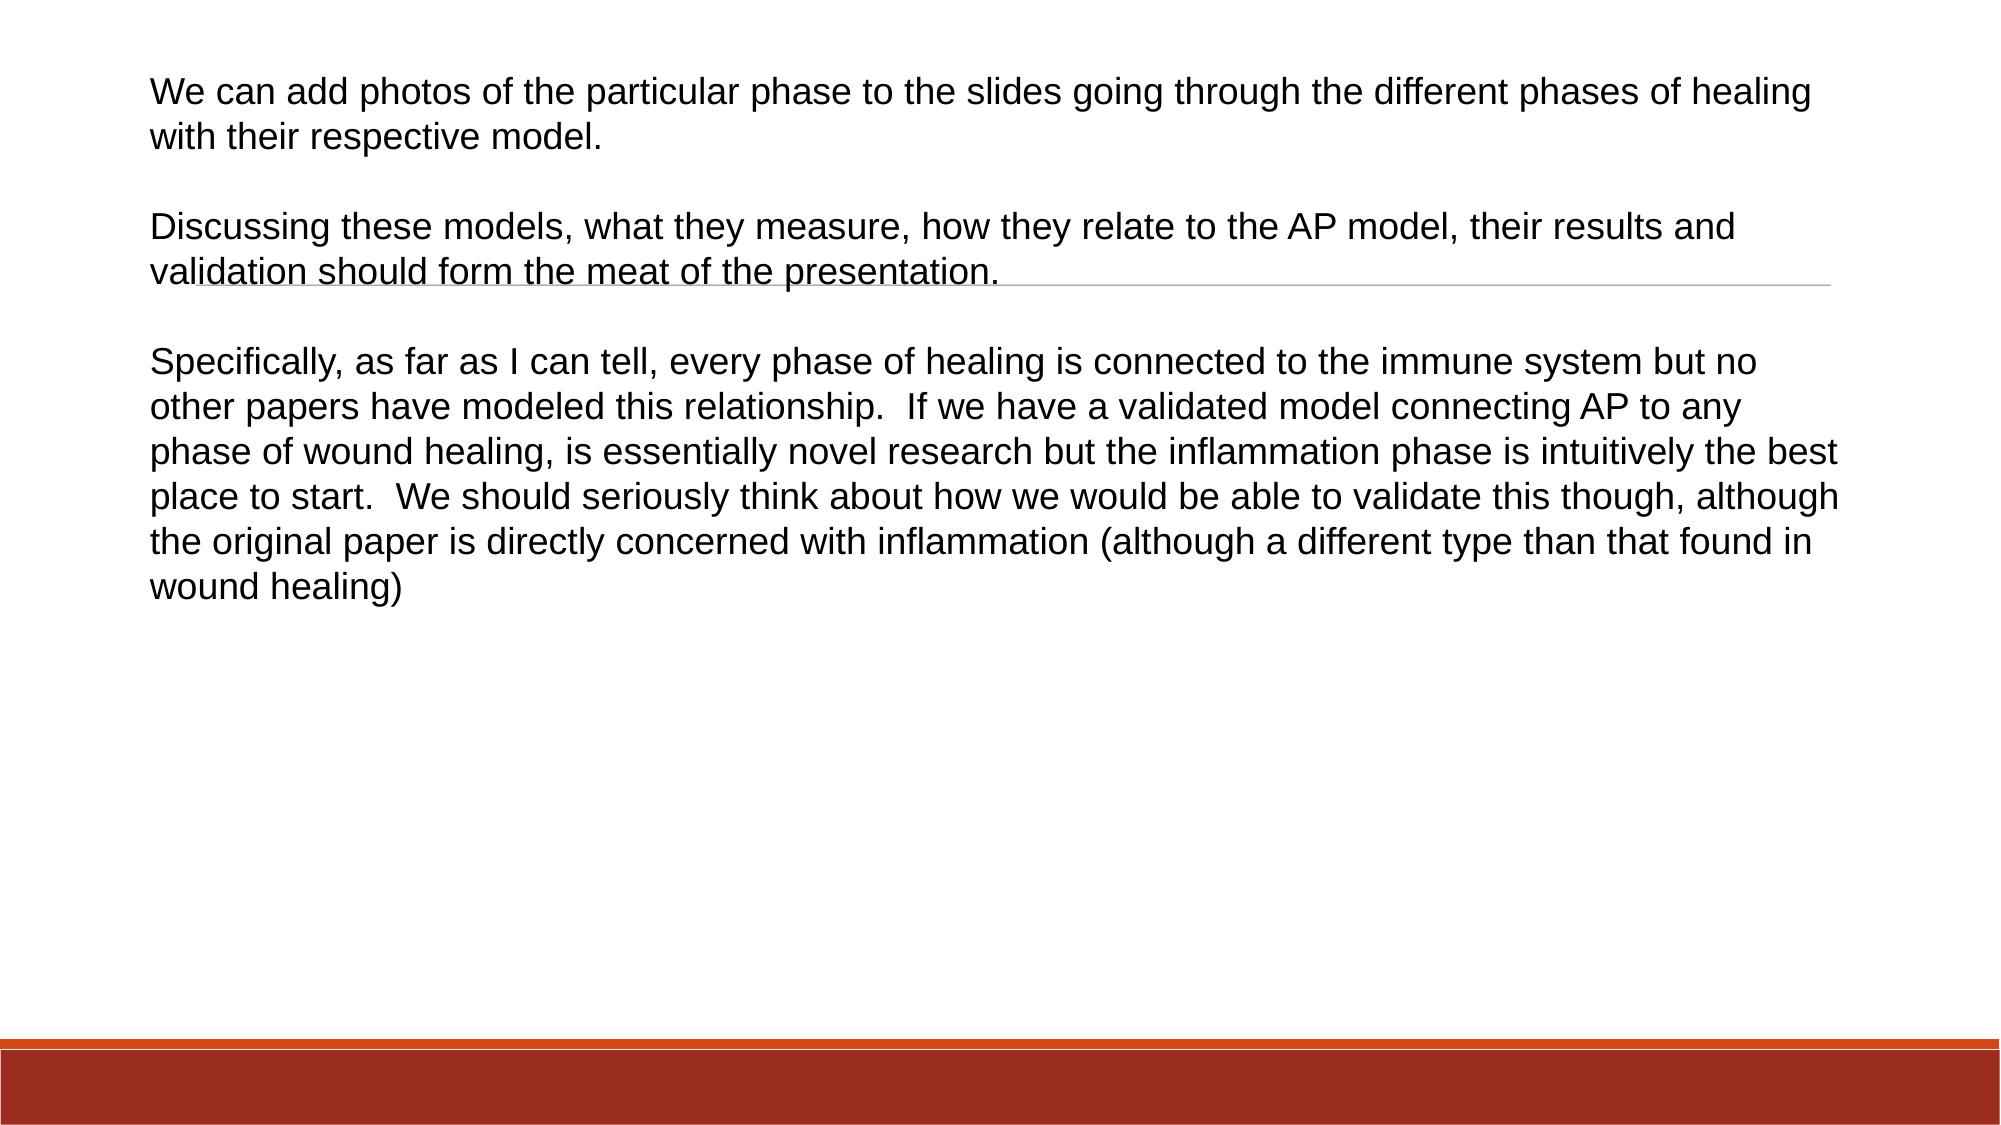

We can add photos of the particular phase to the slides going through the different phases of healing with their respective model.
Discussing these models, what they measure, how they relate to the AP model, their results and validation should form the meat of the presentation.

Specifically, as far as I can tell, every phase of healing is connected to the immune system but no other papers have modeled this relationship.  If we have a validated model connecting AP to any phase of wound healing, is essentially novel research but the inflammation phase is intuitively the best place to start.  We should seriously think about how we would be able to validate this though, although the original paper is directly concerned with inflammation (although a different type than that found in wound healing)